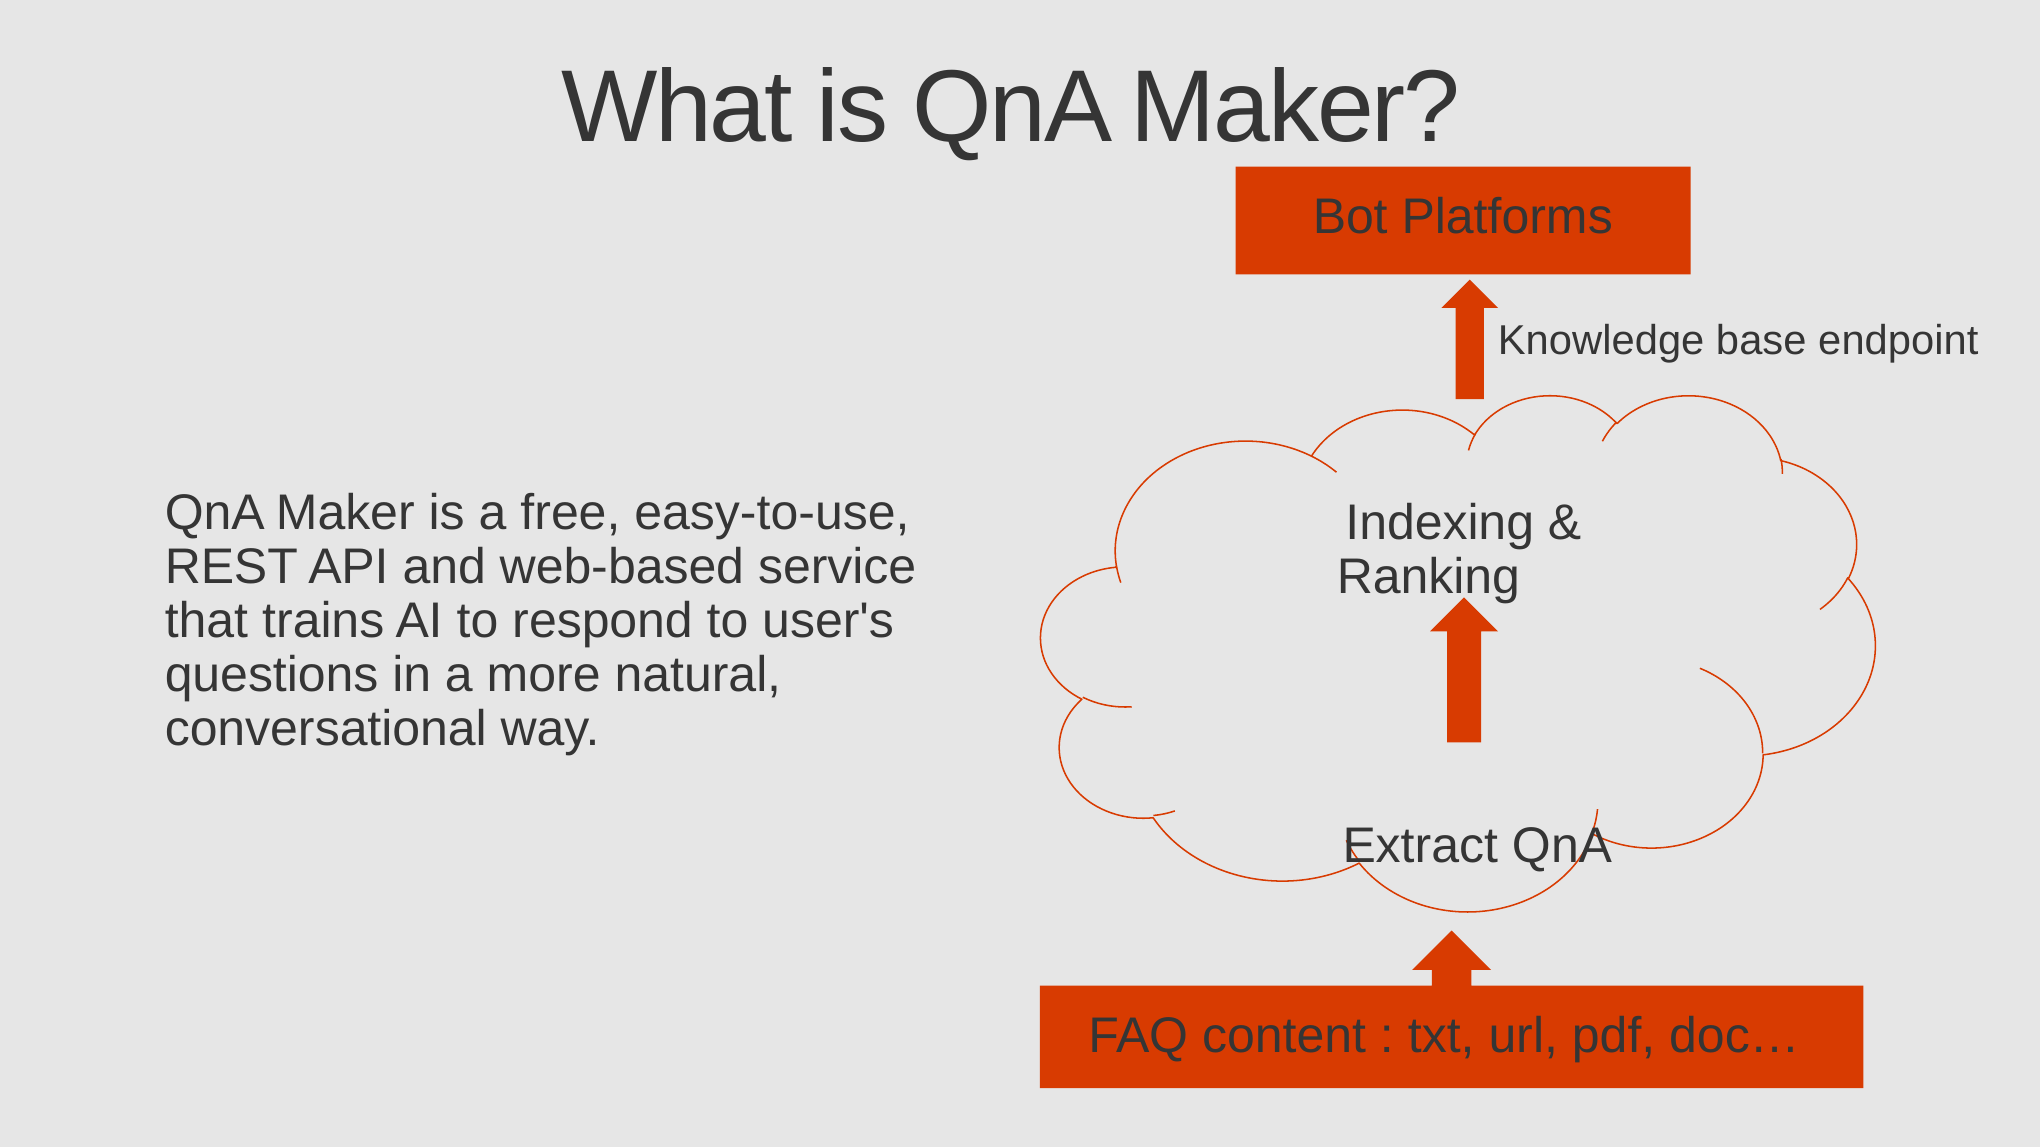

What is QnA Maker?
Bot Platforms

Knowledge base endpoint
     Indexing & Ranking

       Extract QnA
QnA Maker is a free, easy-to-use, REST API and web-based service that trains AI to respond to user's questions in a more natural, conversational way.

FAQ content : txt, url, pdf, doc…